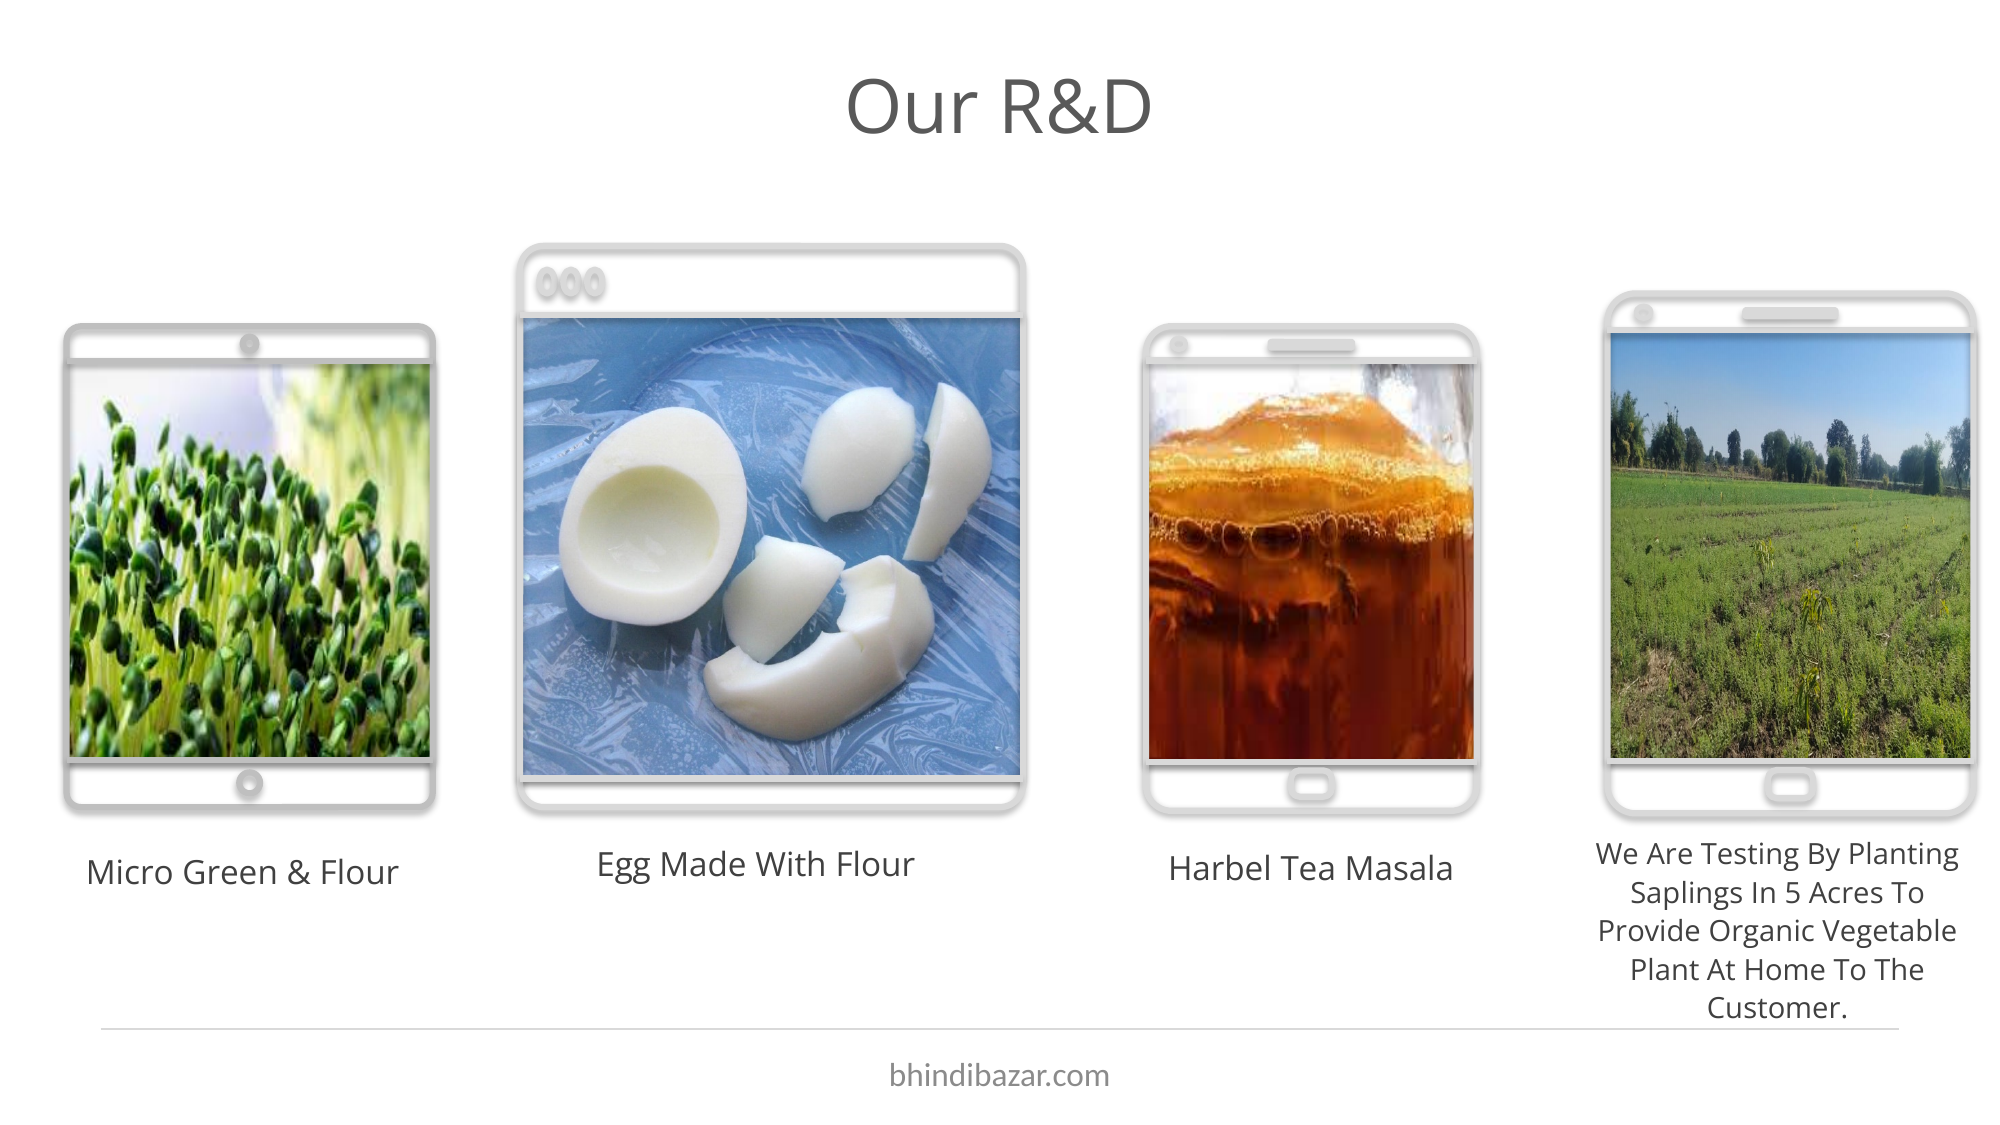

# Our R&D

We Are Testing By Planting Saplings In 5 Acres To Provide Organic Vegetable Plant At Home To The Customer.
Egg Made With Flour
Harbel Tea Masala
Micro Green & Flour
bhindibazar.com